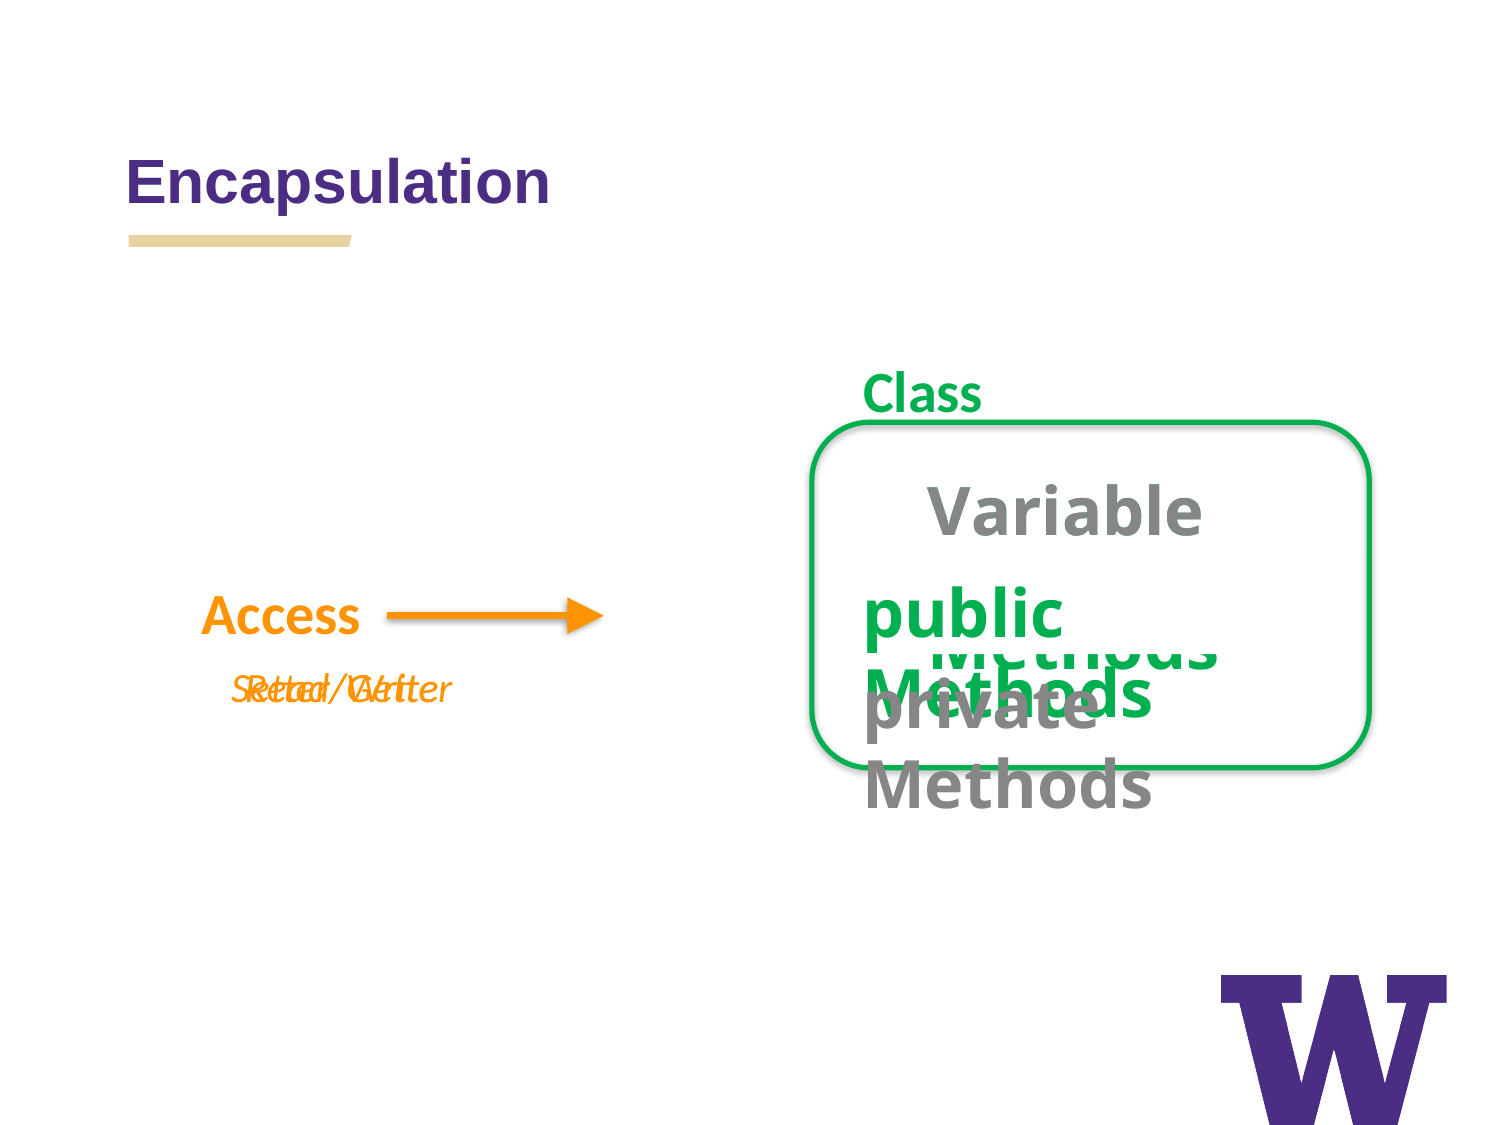

# Encapsulation
Class

Variables
Variables
public Methods
Access
Methods
Setter/Getter
Read/Write
private Methods